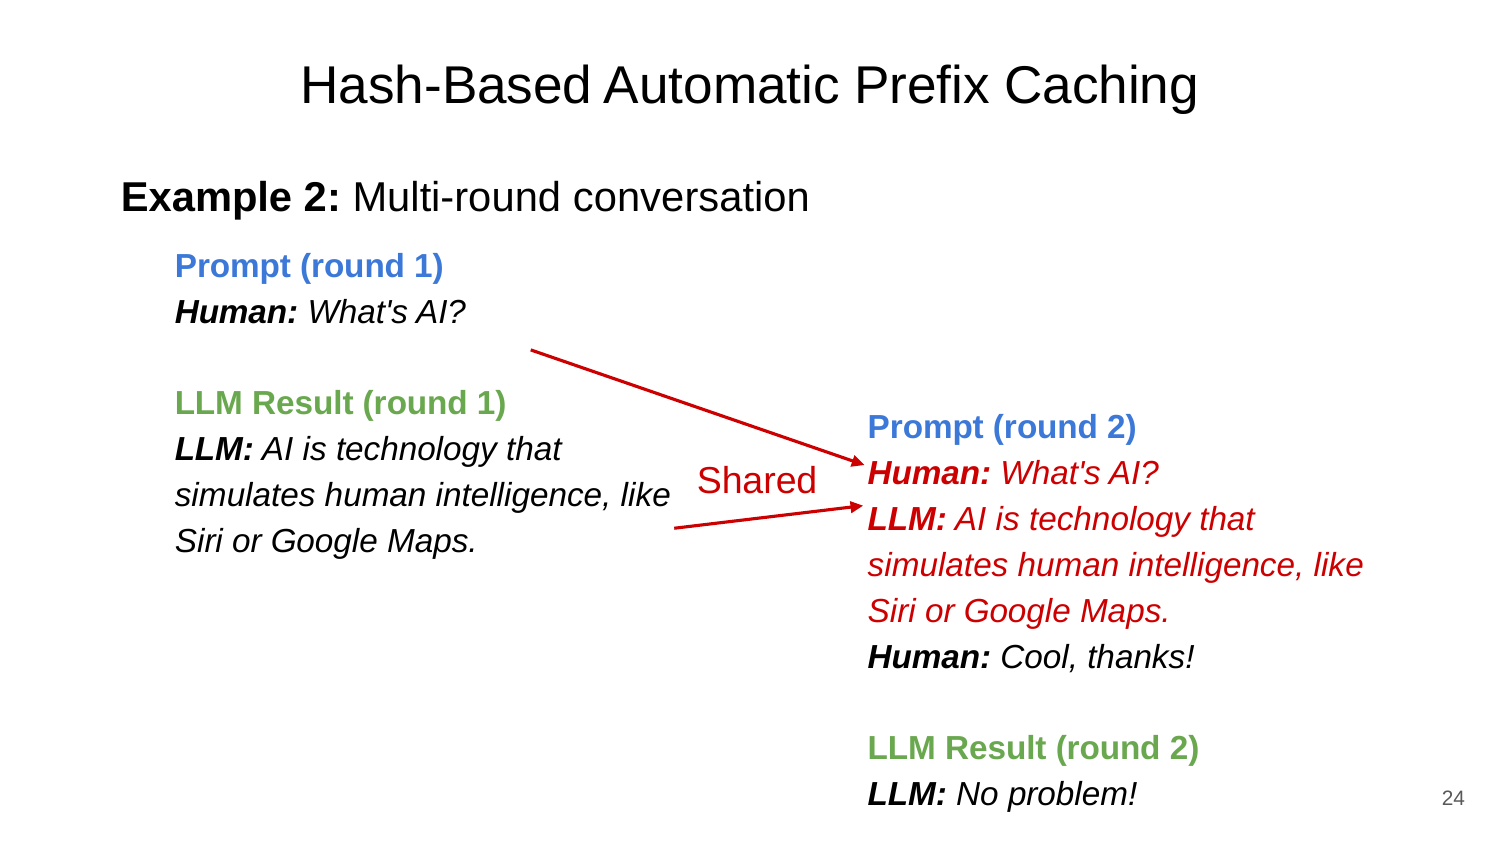

# Hash-Based Automatic Prefix Caching
Example 2: Multi-round conversation
Prompt (round 1)
Human: What's AI?

LLM Result (round 1)
LLM: AI is technology that simulates human intelligence, like Siri or Google Maps.

Prompt (round 2)
Human: What's AI?
LLM: AI is technology that simulates human intelligence, like Siri or Google Maps.
Human: Cool, thanks!

LLM Result (round 2)
LLM: No problem!

Shared
24